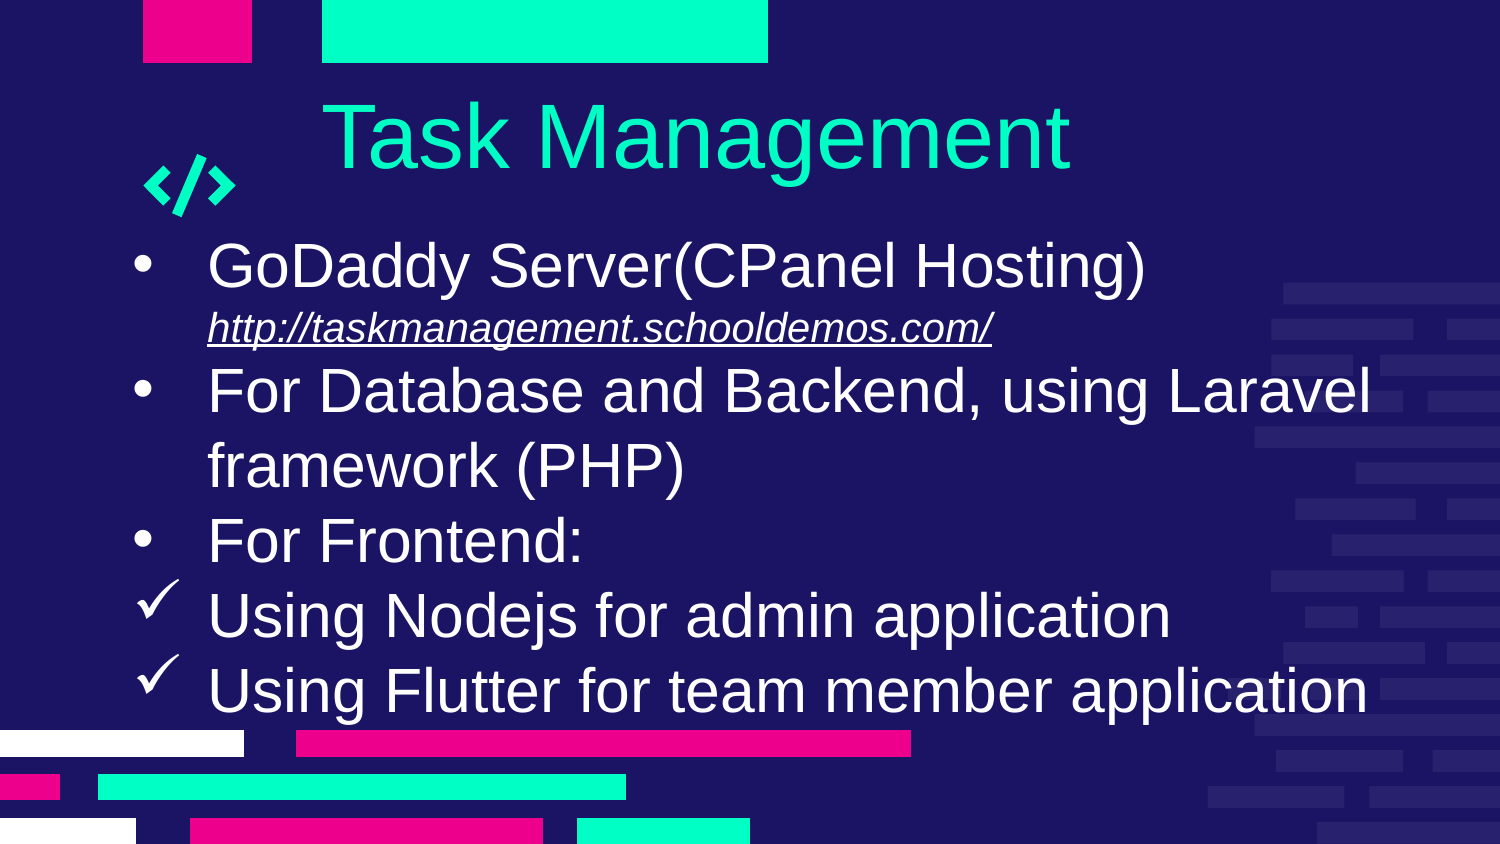

Task Management
GoDaddy Server(CPanel Hosting)
http://taskmanagement.schooldemos.com/
For Database and Backend, using Laravel framework (PHP)
For Frontend:
Using Nodejs for admin application
Using Flutter for team member application